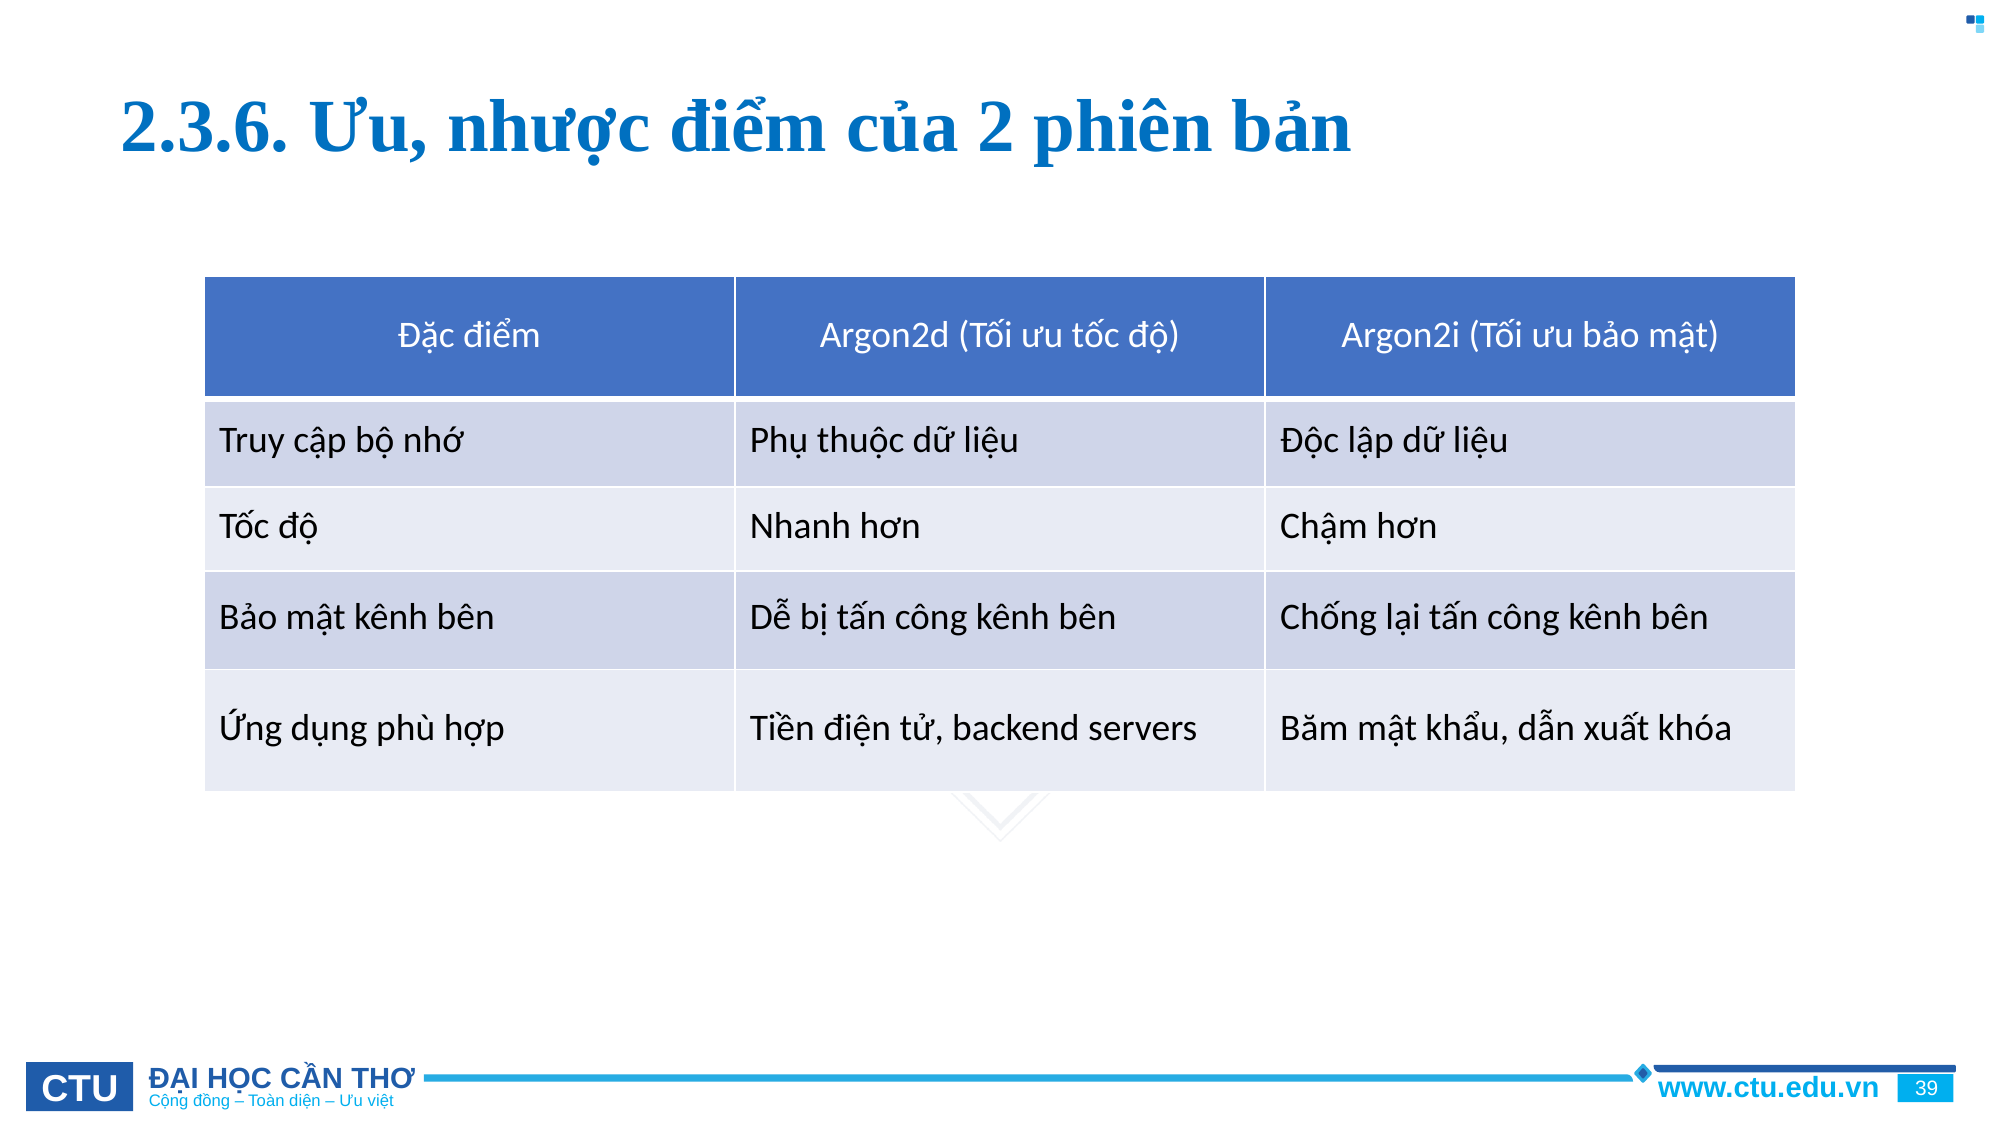

# 2.3.6. Ưu, nhược điểm của 2 phiên bản
| Đặc điểm | Argon2d (Tối ưu tốc độ) | Argon2i (Tối ưu bảo mật) |
| --- | --- | --- |
| Truy cập bộ nhớ | Phụ thuộc dữ liệu | Độc lập dữ liệu |
| Tốc độ | Nhanh hơn | Chậm hơn |
| Bảo mật kênh bên | Dễ bị tấn công kênh bên | Chống lại tấn công kênh bên |
| Ứng dụng phù hợp | Tiền điện tử, backend servers | Băm mật khẩu, dẫn xuất khóa |